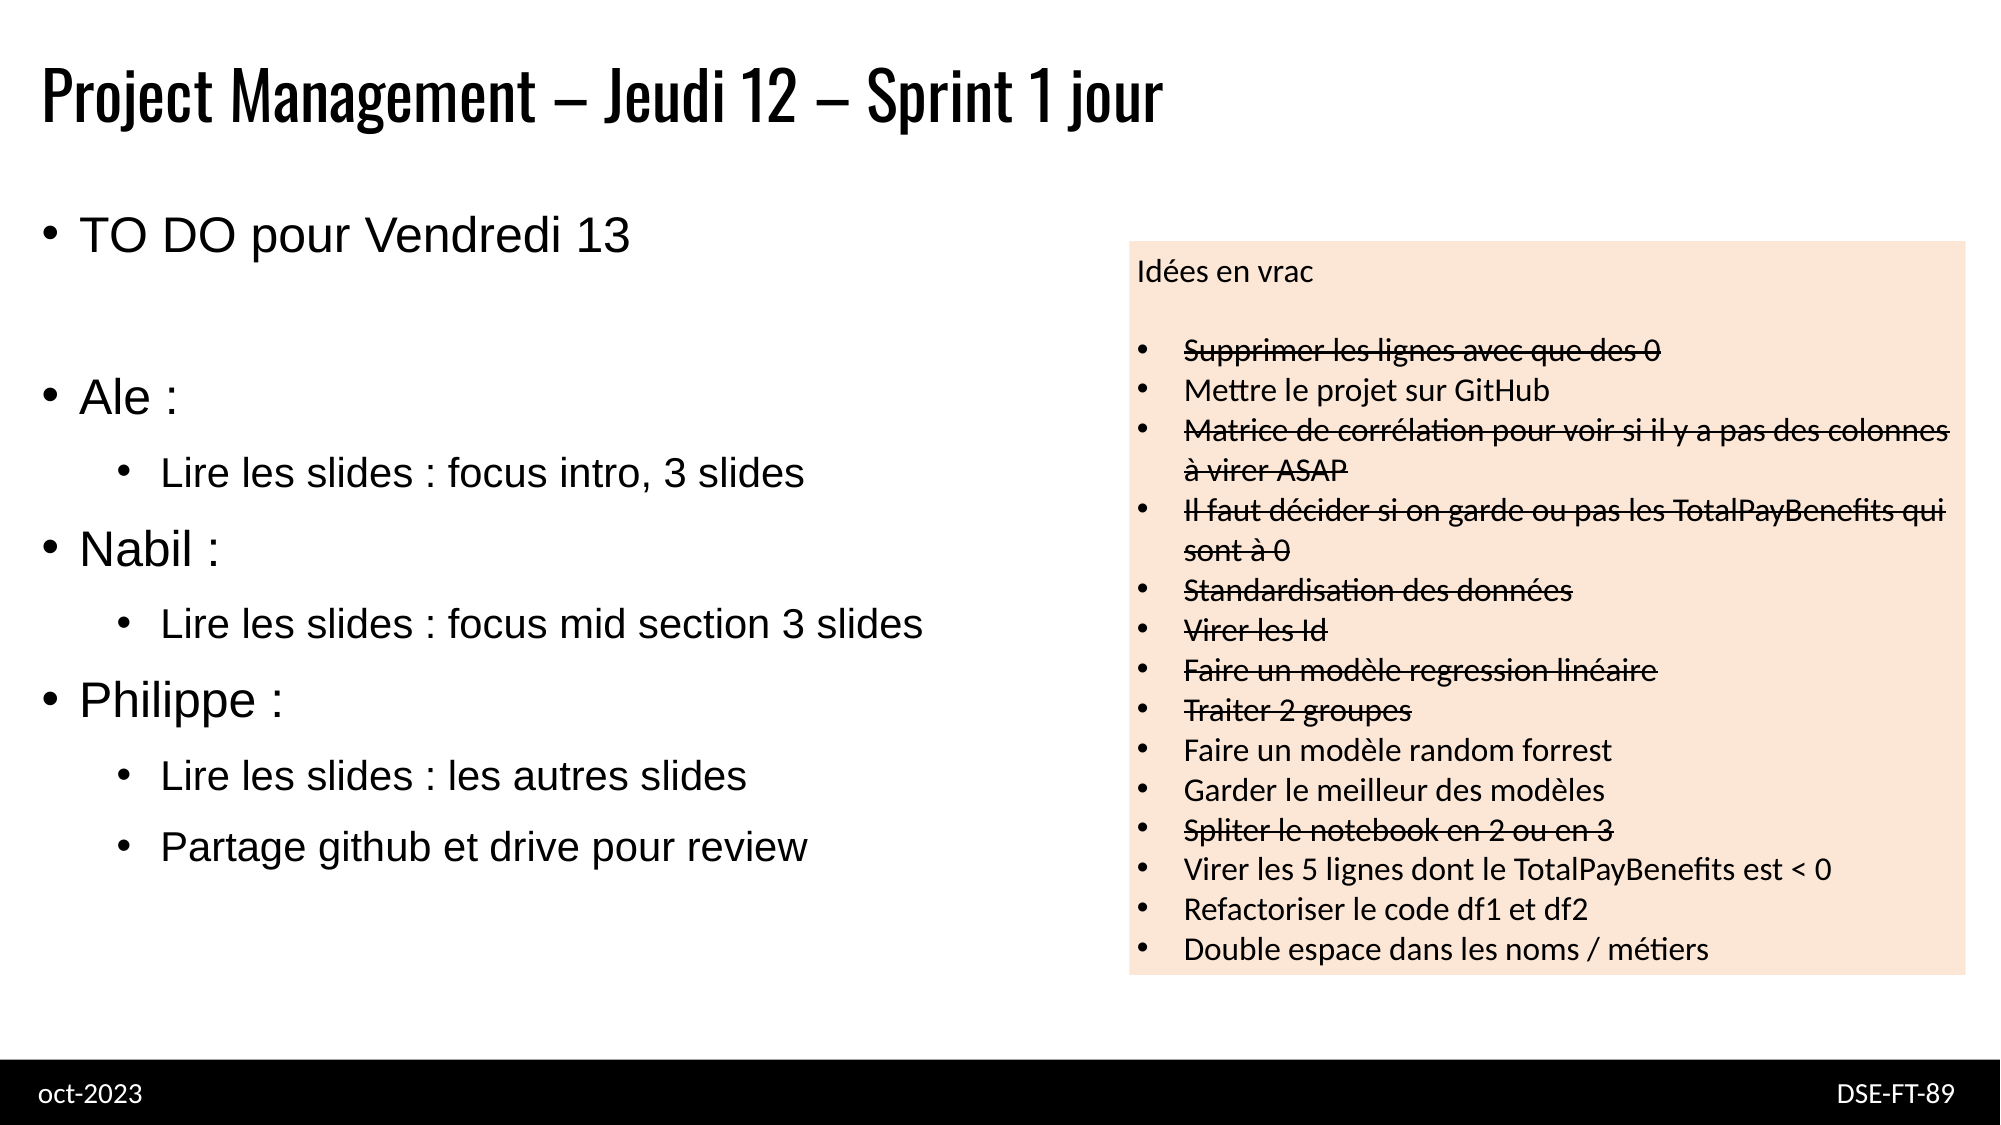

# Project Management – Jeudi 12 – Sprint 1 jour
TO DO pour Vendredi 13

Ale :
Lire les slides : focus intro, 3 slides
Nabil :
Lire les slides : focus mid section 3 slides
Philippe :
Lire les slides : les autres slides
Partage github et drive pour review
Idées en vrac

Supprimer les lignes avec que des 0
Mettre le projet sur GitHub
Matrice de corrélation pour voir si il y a pas des colonnes à virer ASAP
Il faut décider si on garde ou pas les TotalPayBenefits qui sont à 0
Standardisation des données
Virer les Id
Faire un modèle regression linéaire
Traiter 2 groupes
Faire un modèle random forrest
Garder le meilleur des modèles
Spliter le notebook en 2 ou en 3
Virer les 5 lignes dont le TotalPayBenefits est < 0
Refactoriser le code df1 et df2
Double espace dans les noms / métiers